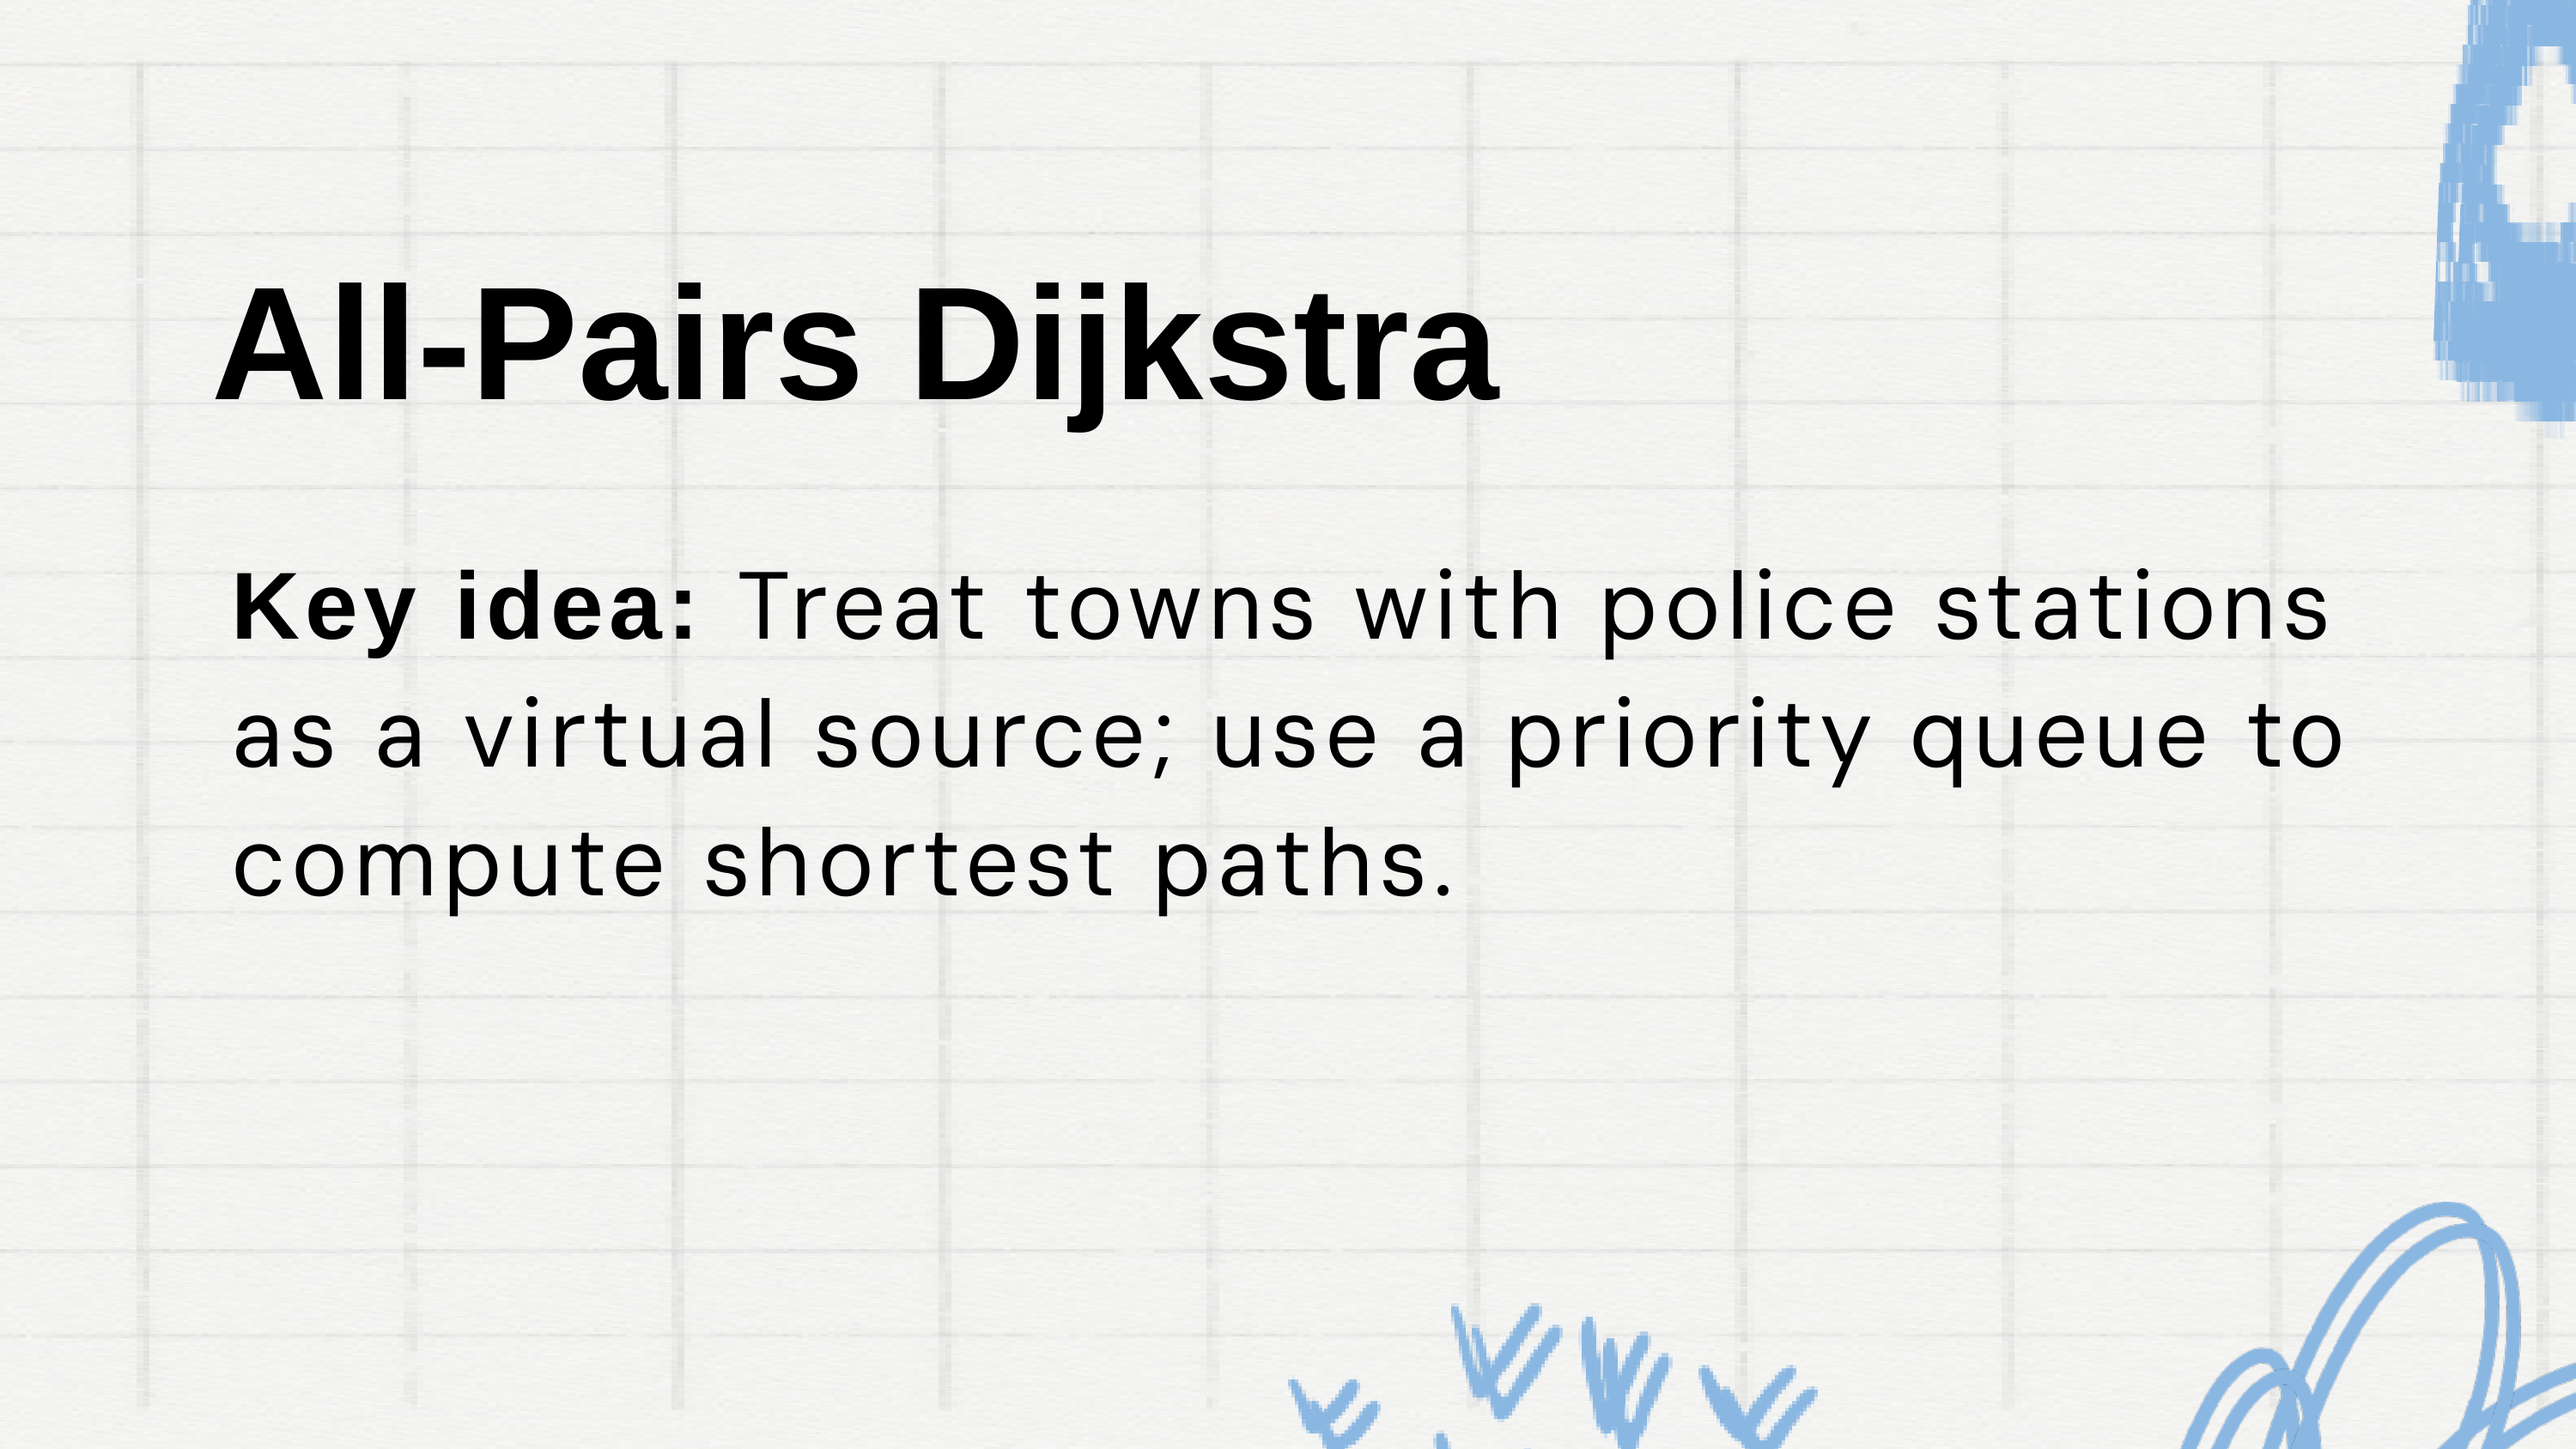

All-Pairs Dijkstra
Key idea: Treat towns with police stations as a virtual source; use a priority queue to compute shortest paths.